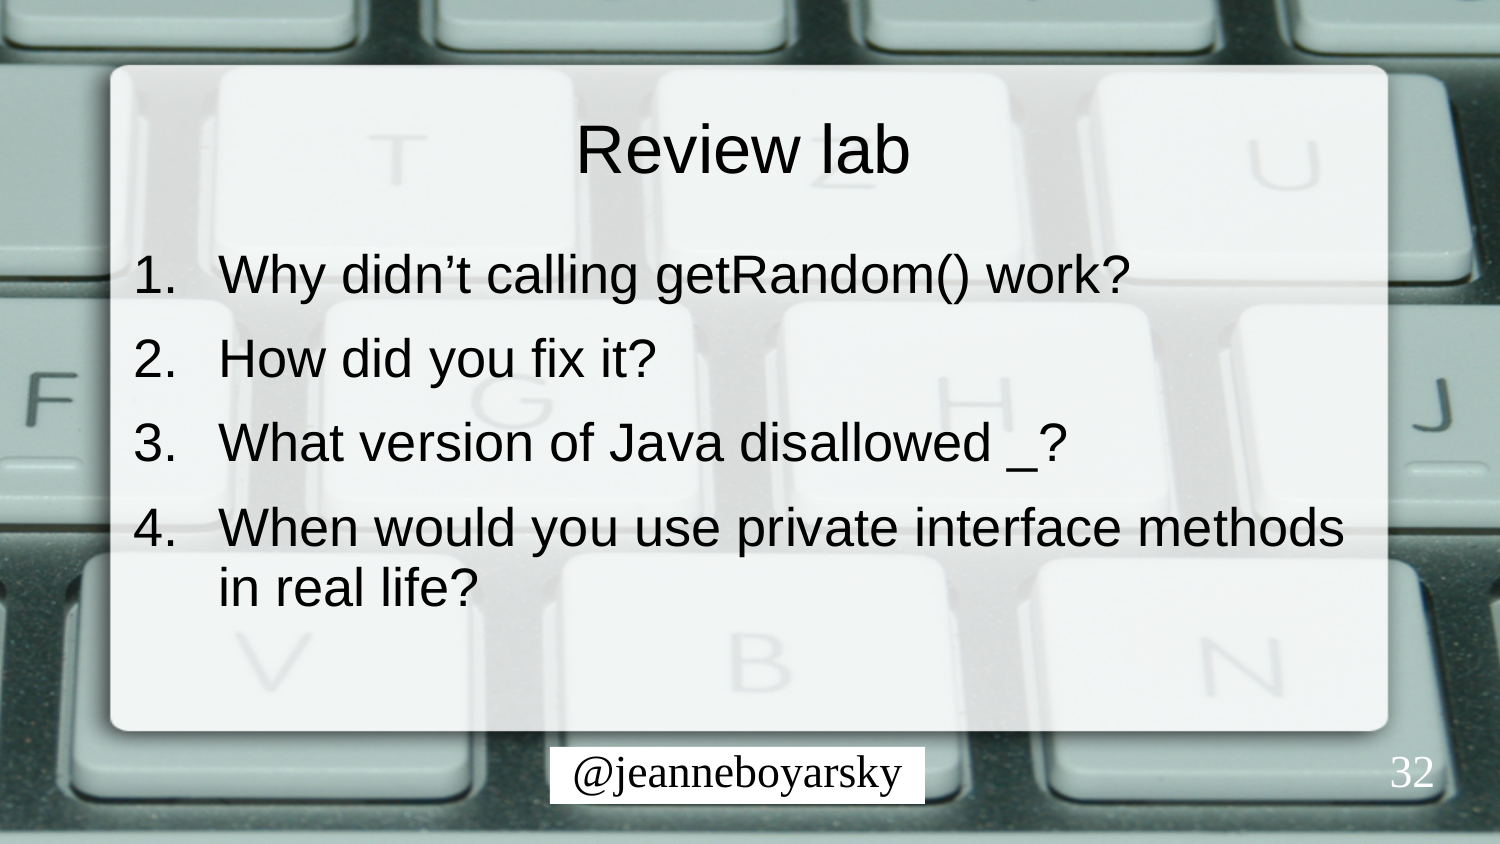

# Review lab
Why didn’t calling getRandom() work?
How did you fix it?
What version of Java disallowed _?
When would you use private interface methods in real life?
32